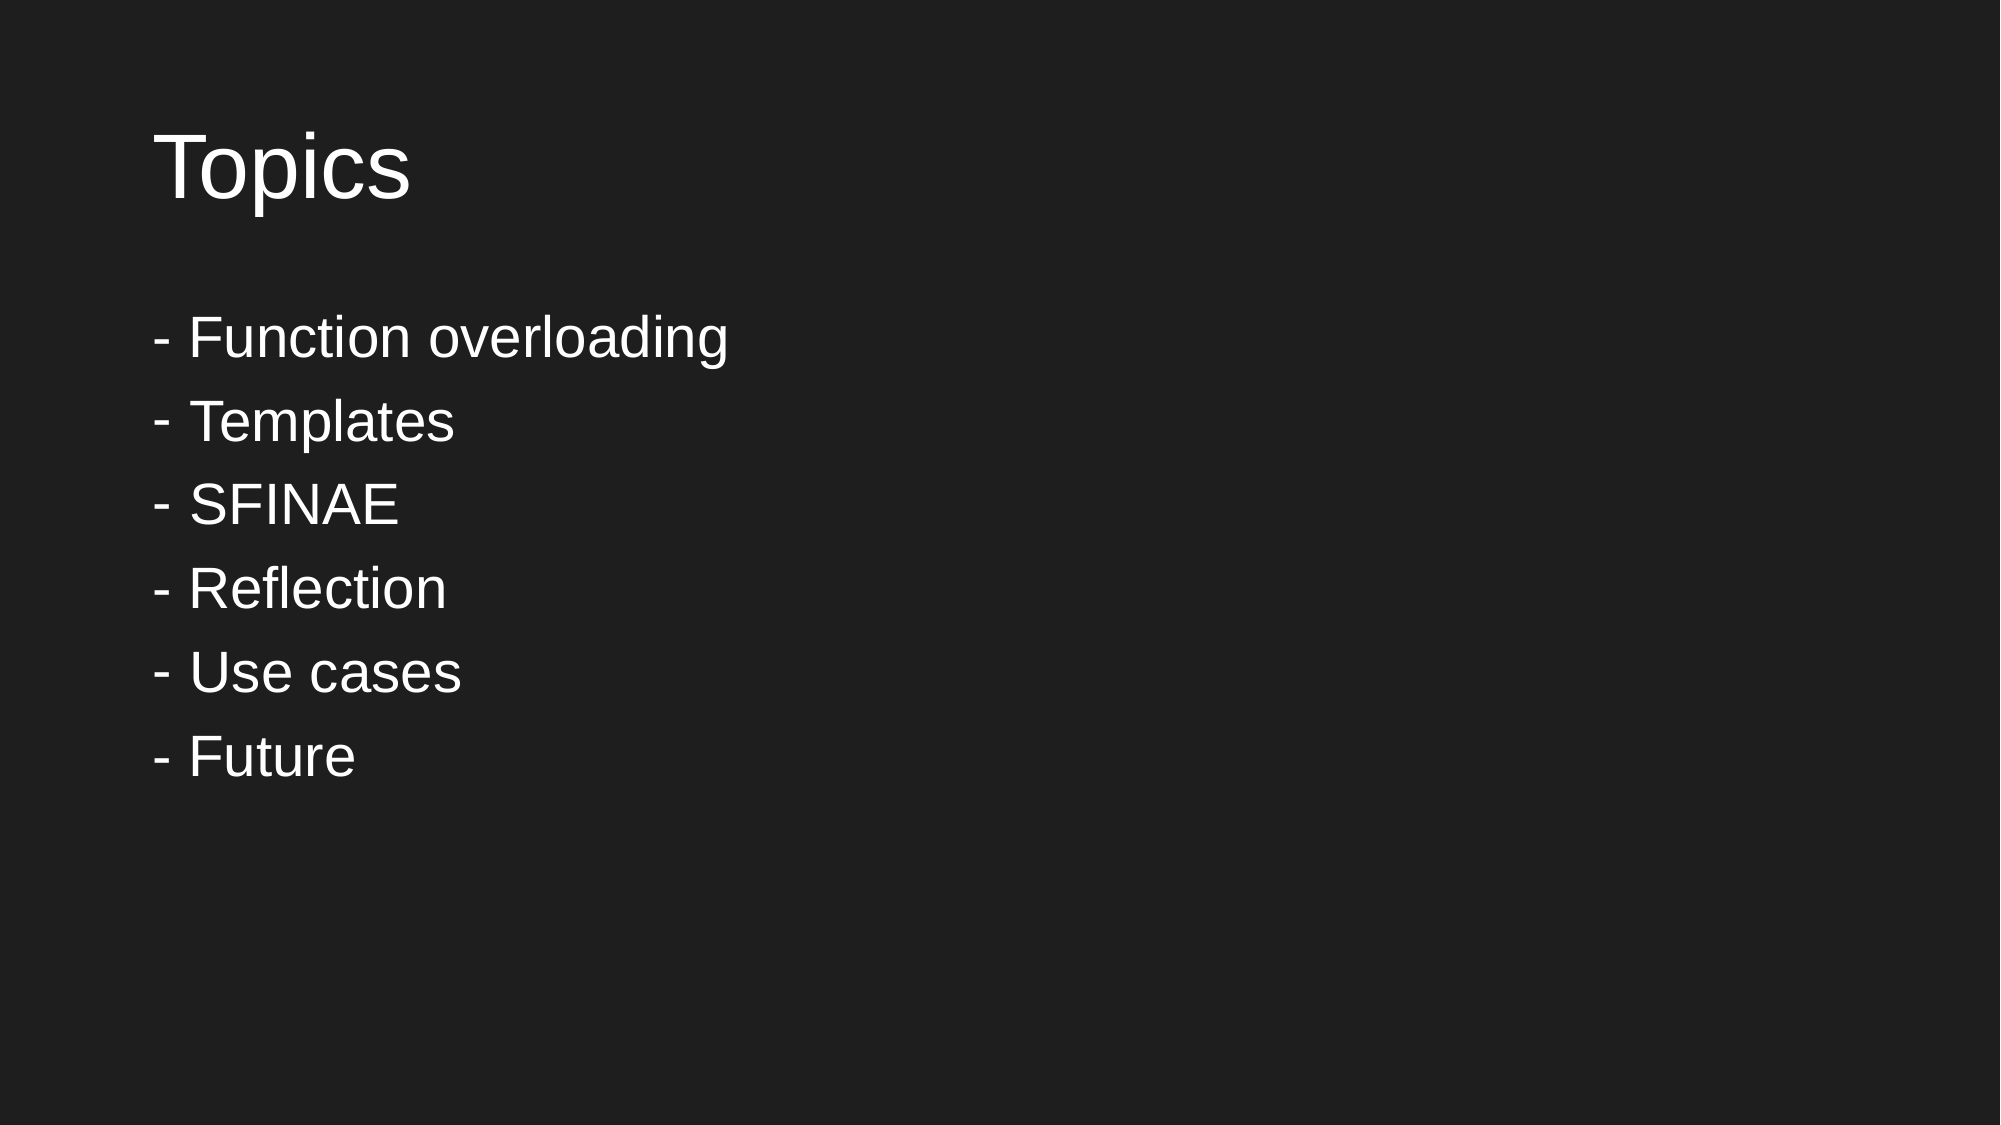

# Topics
- Function overloading
Templates
SFINAE
- Reflection
Use cases
- Future